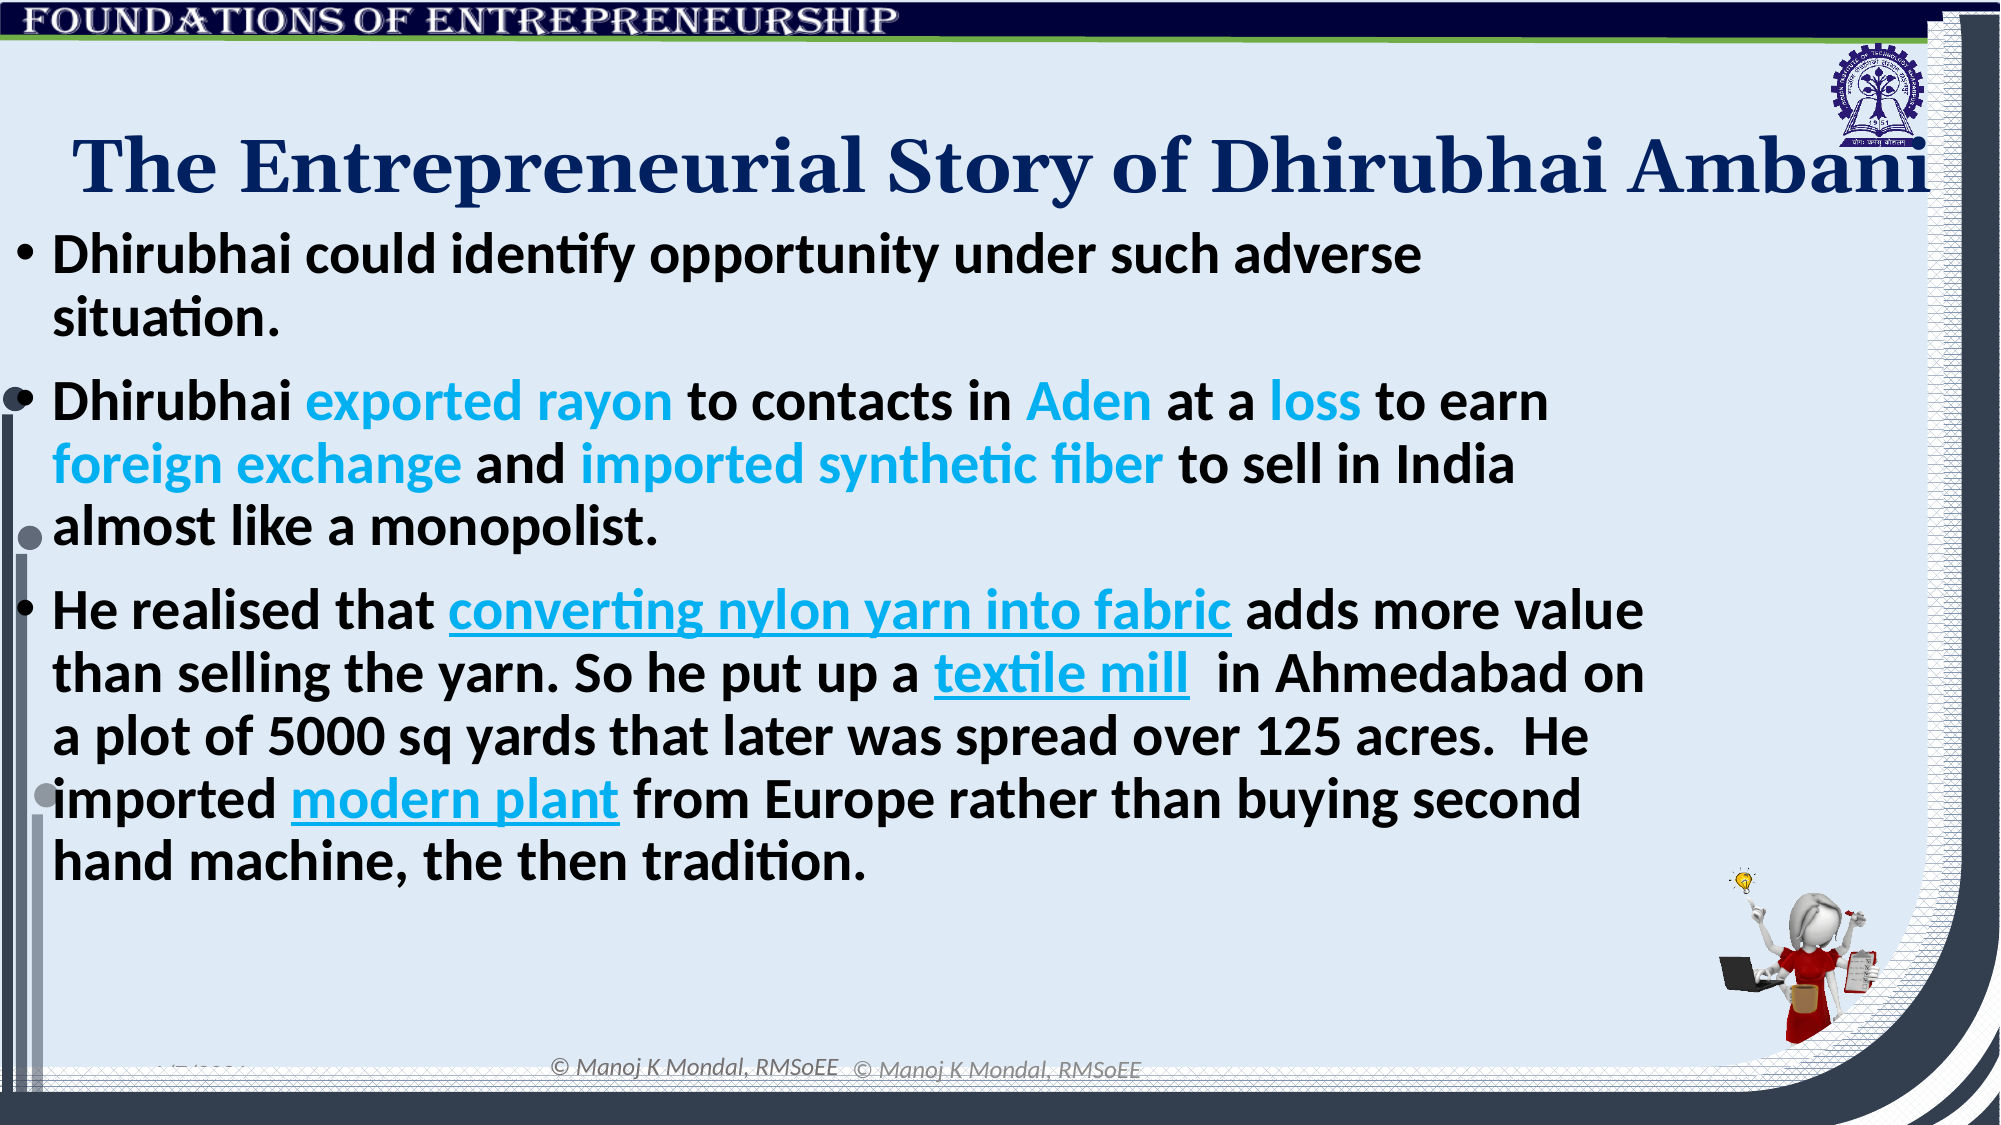

# The Entrepreneurial Story of Dhirubhai Ambani
Dhirubhai could identify opportunity under such adverse situation.
Dhirubhai exported rayon to contacts in Aden at a loss to earn foreign exchange and imported synthetic fiber to sell in India almost like a monopolist.
He realised that converting nylon yarn into fabric adds more value than selling the yarn. So he put up a textile mill  in Ahmedabad on a plot of 5000 sq yards that later was spread over 125 acres.  He imported modern plant from Europe rather than buying second hand machine, the then tradition.